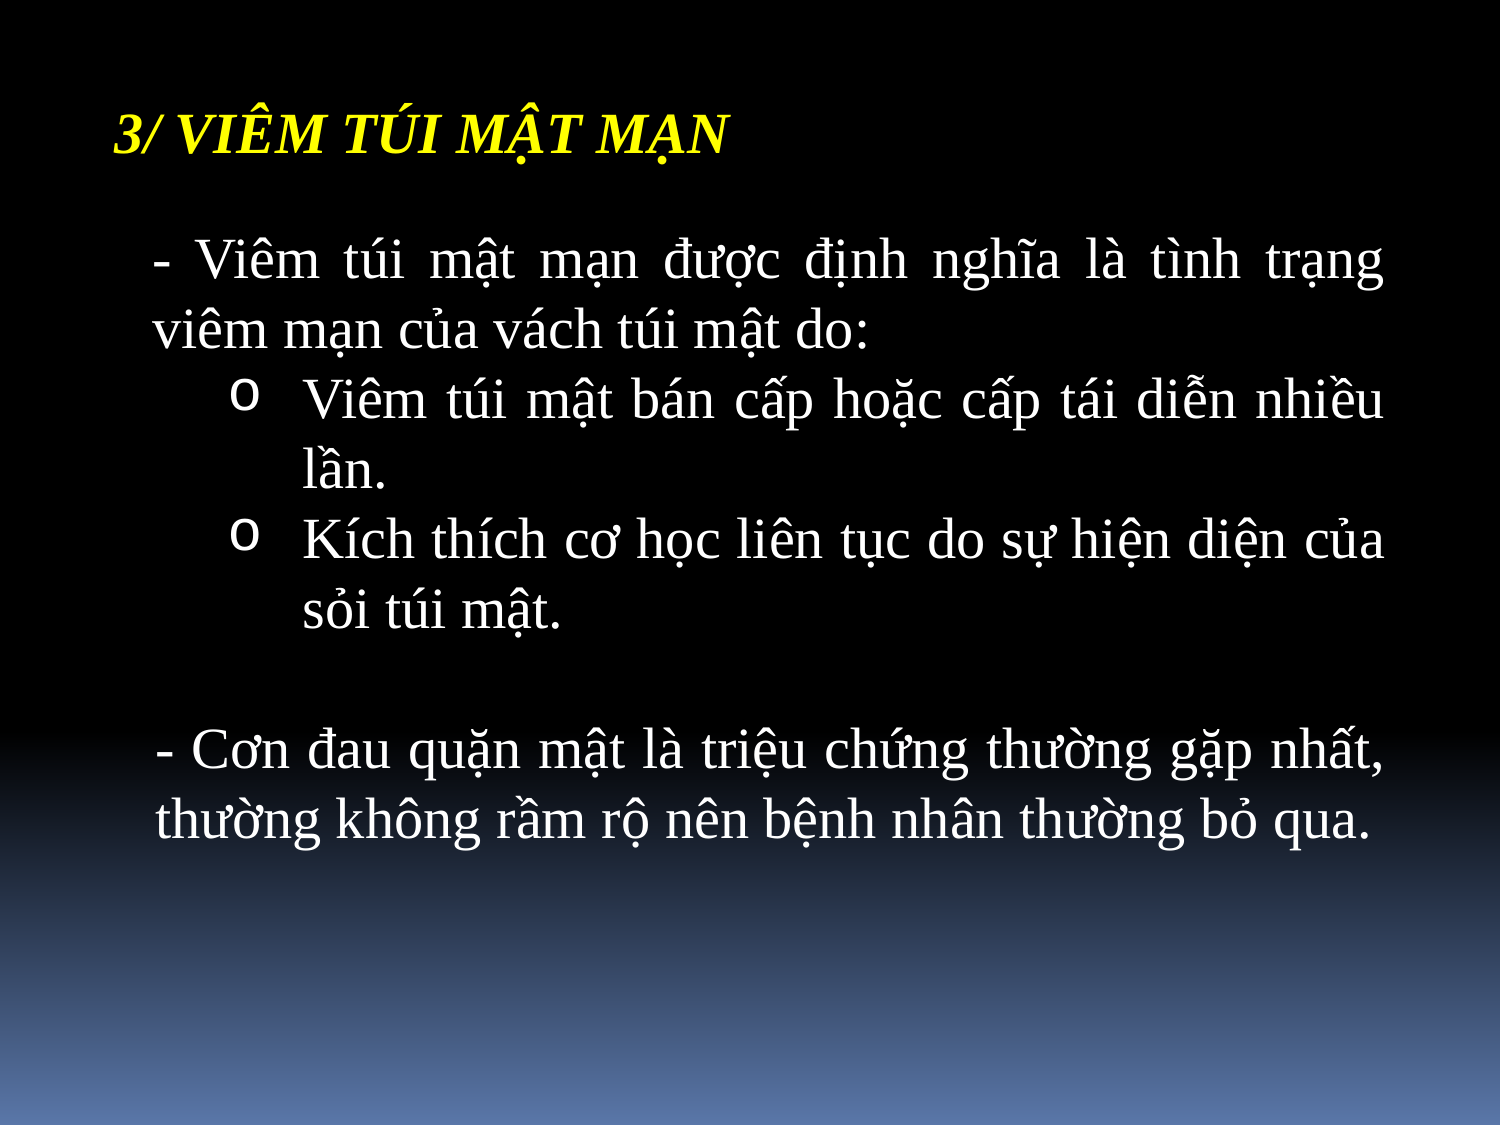

3/ VIÊM TÚI MẬT MẠN
- Viêm túi mật mạn được định nghĩa là tình trạng viêm mạn của vách túi mật do:
Viêm túi mật bán cấp hoặc cấp tái diễn nhiều lần.
Kích thích cơ học liên tục do sự hiện diện của sỏi túi mật.

- Cơn đau quặn mật là triệu chứng thường gặp nhất, thường không rầm rộ nên bệnh nhân thường bỏ qua.